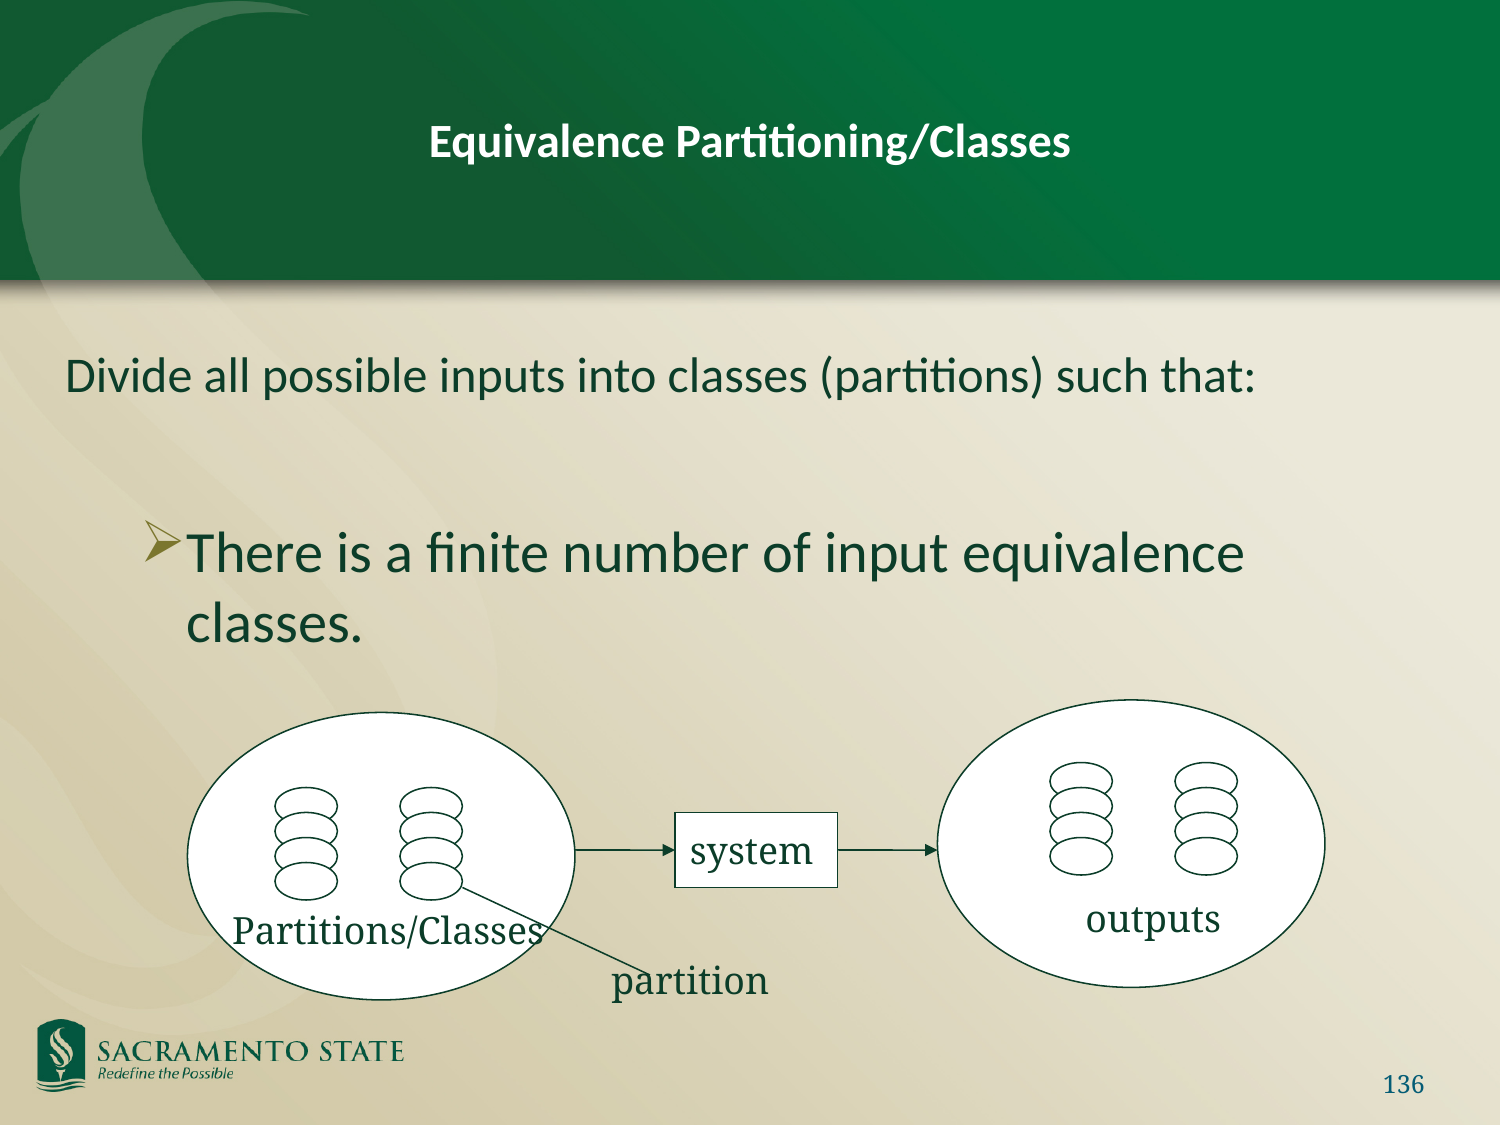

# Equivalence Partitioning/Classes

Divide all possible inputs into classes (partitions) such that:

There is a finite number of input equivalence classes.

system

outputs
Partitions/Classes
partition
136